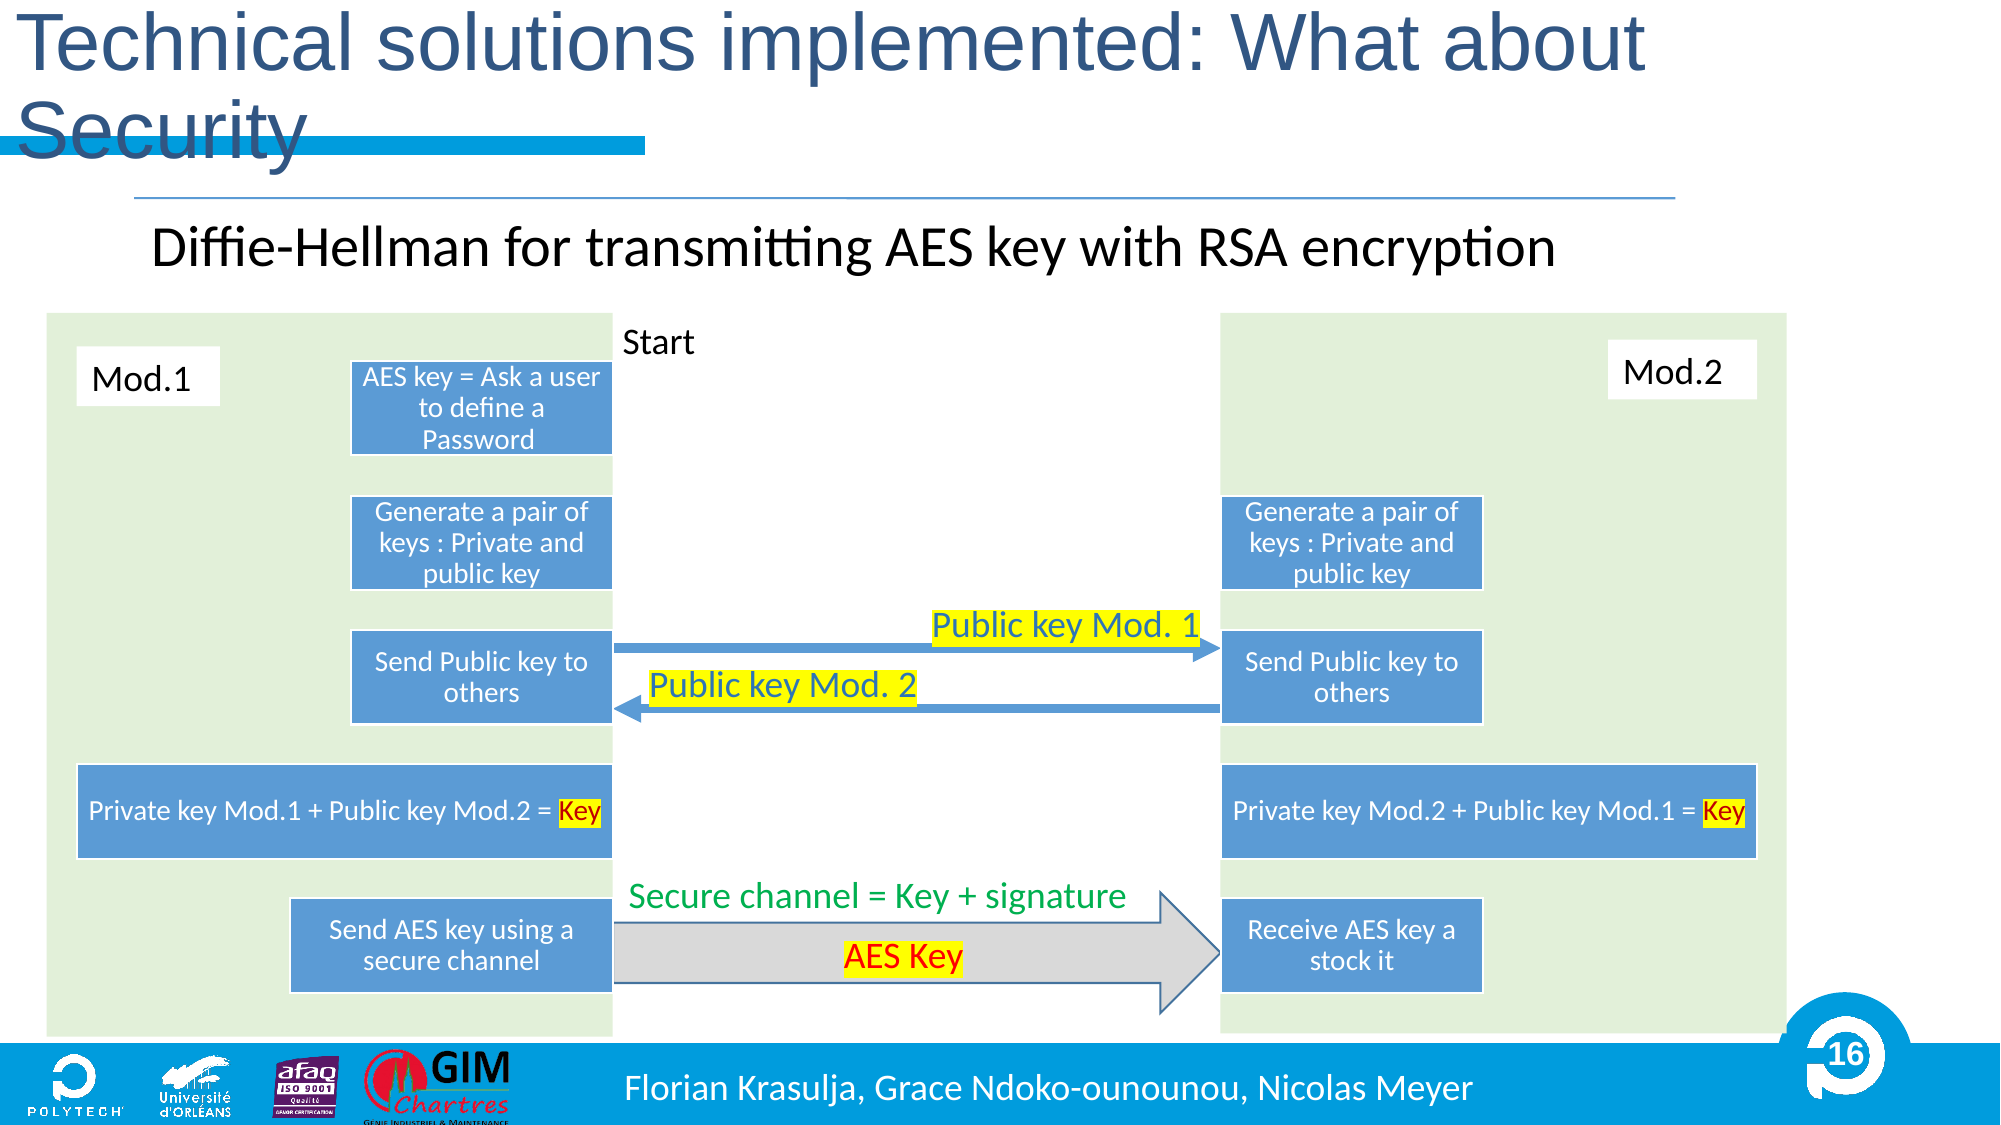

# Technical solutions implemented: What about Security
Diffie-Hellman for transmitting AES key with RSA encryption
Start

Mod.1

AES key = Ask a user to define a Password

Generate a pair of keys : Private and public key

Send Public key to others

Private key Mod.1 + Public key Mod.2 = Key

Send AES key using a secure channel

Mod.2

Generate a pair of keys : Private and public key

Send Public key to others

Private key Mod.2 + Public key Mod.1 = Key

Receive AES key a stock it
Public key Mod. 1
Public key Mod. 2
Secure channel = Key + signature

AES Key